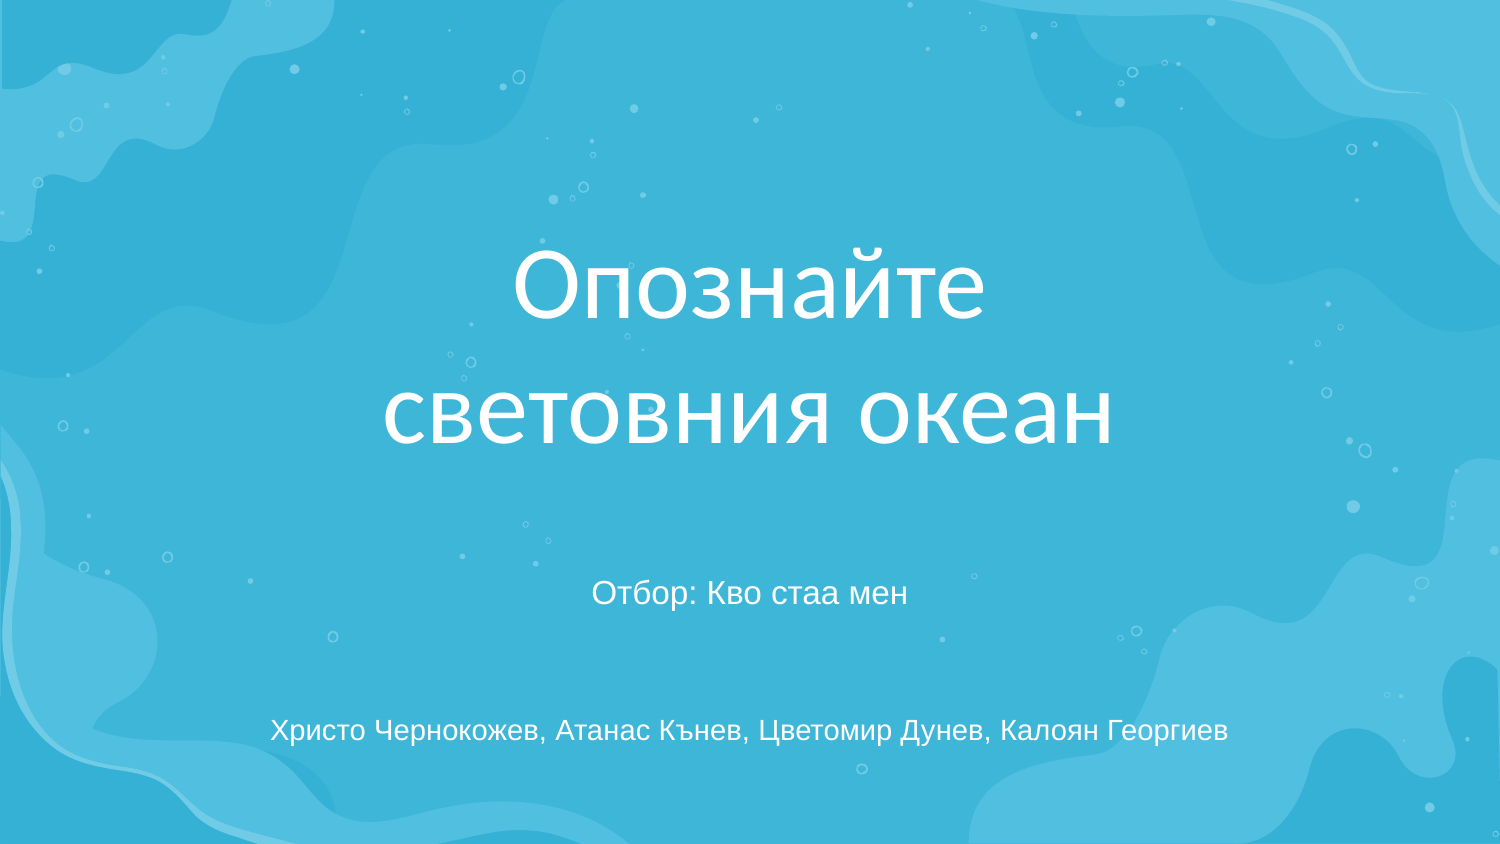

# Опознайте световния океан
Отбор: Кво стаа мен
Христо Чернокожев, Атанас Кънев, Цветомир Дунев, Калоян Георгиев